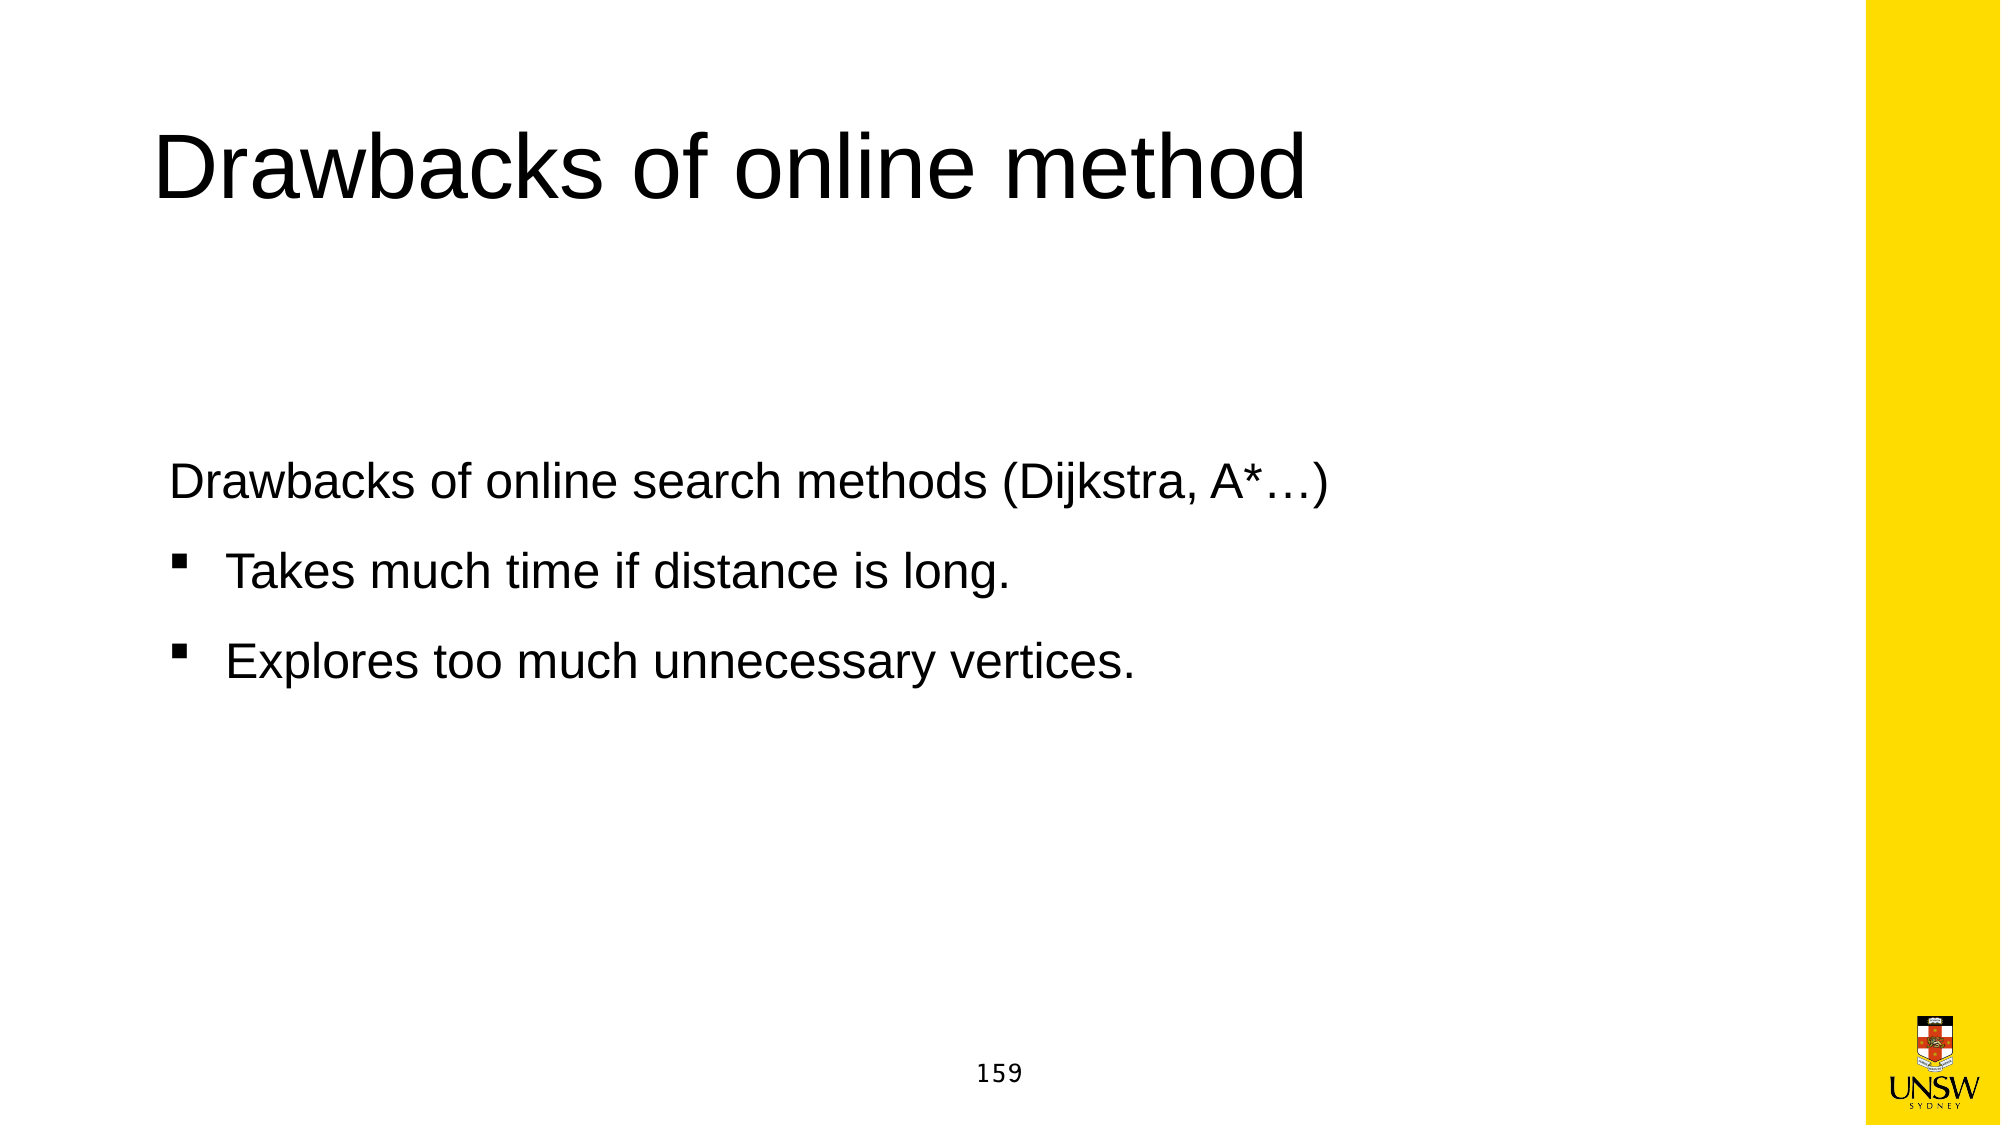

# Drawbacks of online method
Drawbacks of online search methods (Dijkstra, A*…)
Takes much time if distance is long.
Explores too much unnecessary vertices.
159